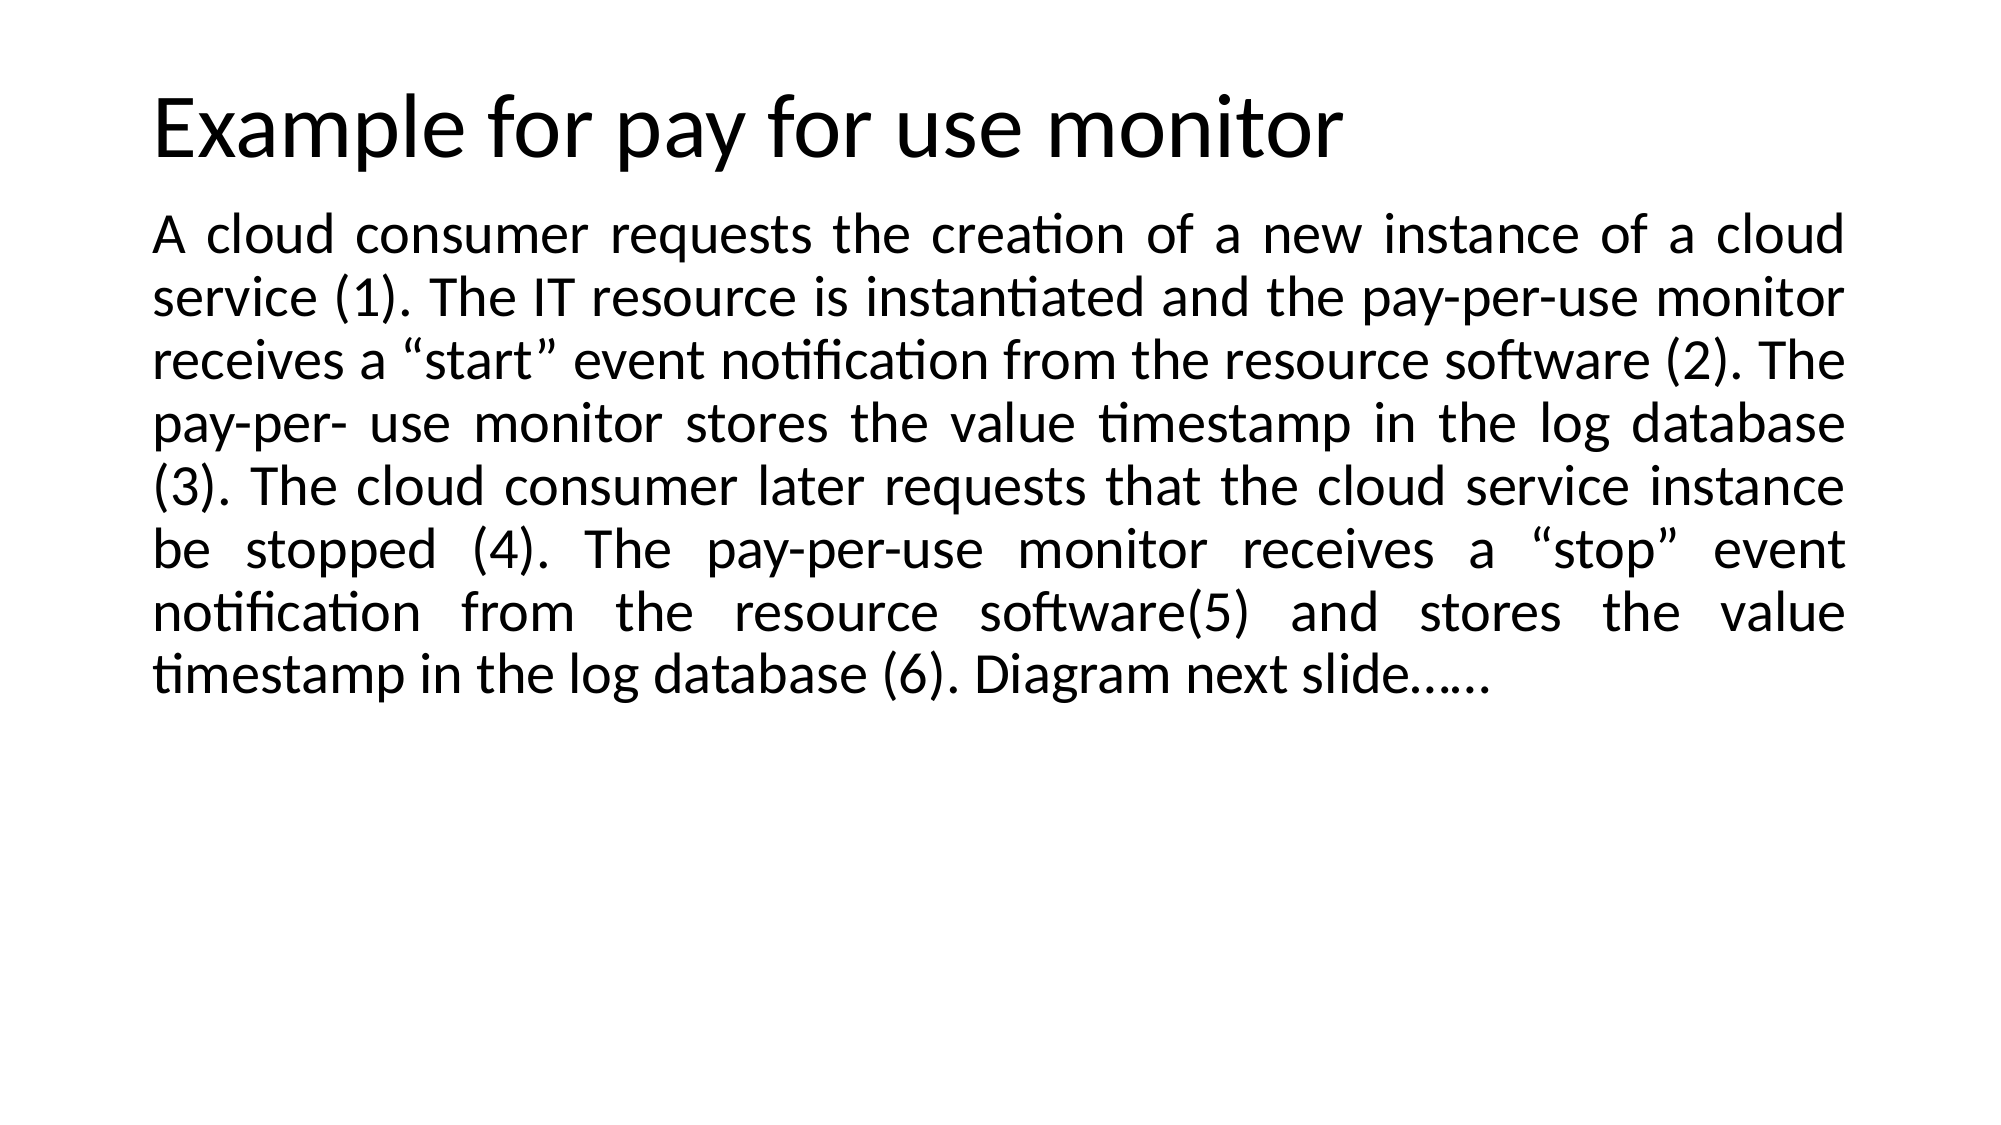

# Example for pay for use monitor
A cloud consumer requests the creation of a new instance of a cloud service (1). The IT resource is instantiated and the pay-per-use monitor receives a “start” event notification from the resource software (2). The pay-per- use monitor stores the value timestamp in the log database (3). The cloud consumer later requests that the cloud service instance be stopped (4). The pay-per-use monitor receives a “stop” event notification from the resource software(5) and stores the value timestamp in the log database (6). Diagram next slide……